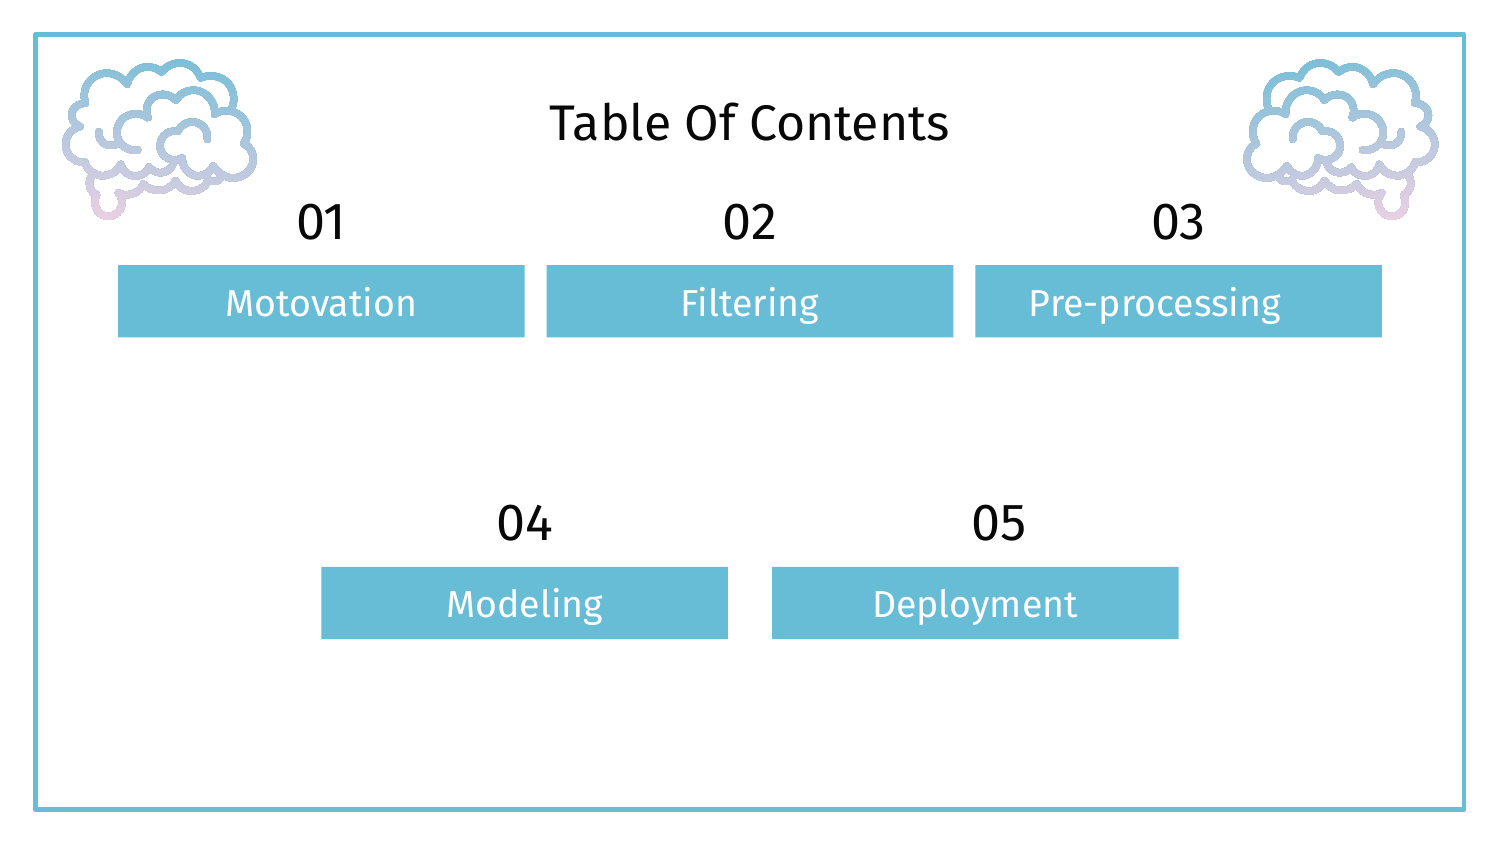

Table Of Contents
01
02
03
# Motovation
Filtering
Pre-processing
04
05
Modeling
Deployment